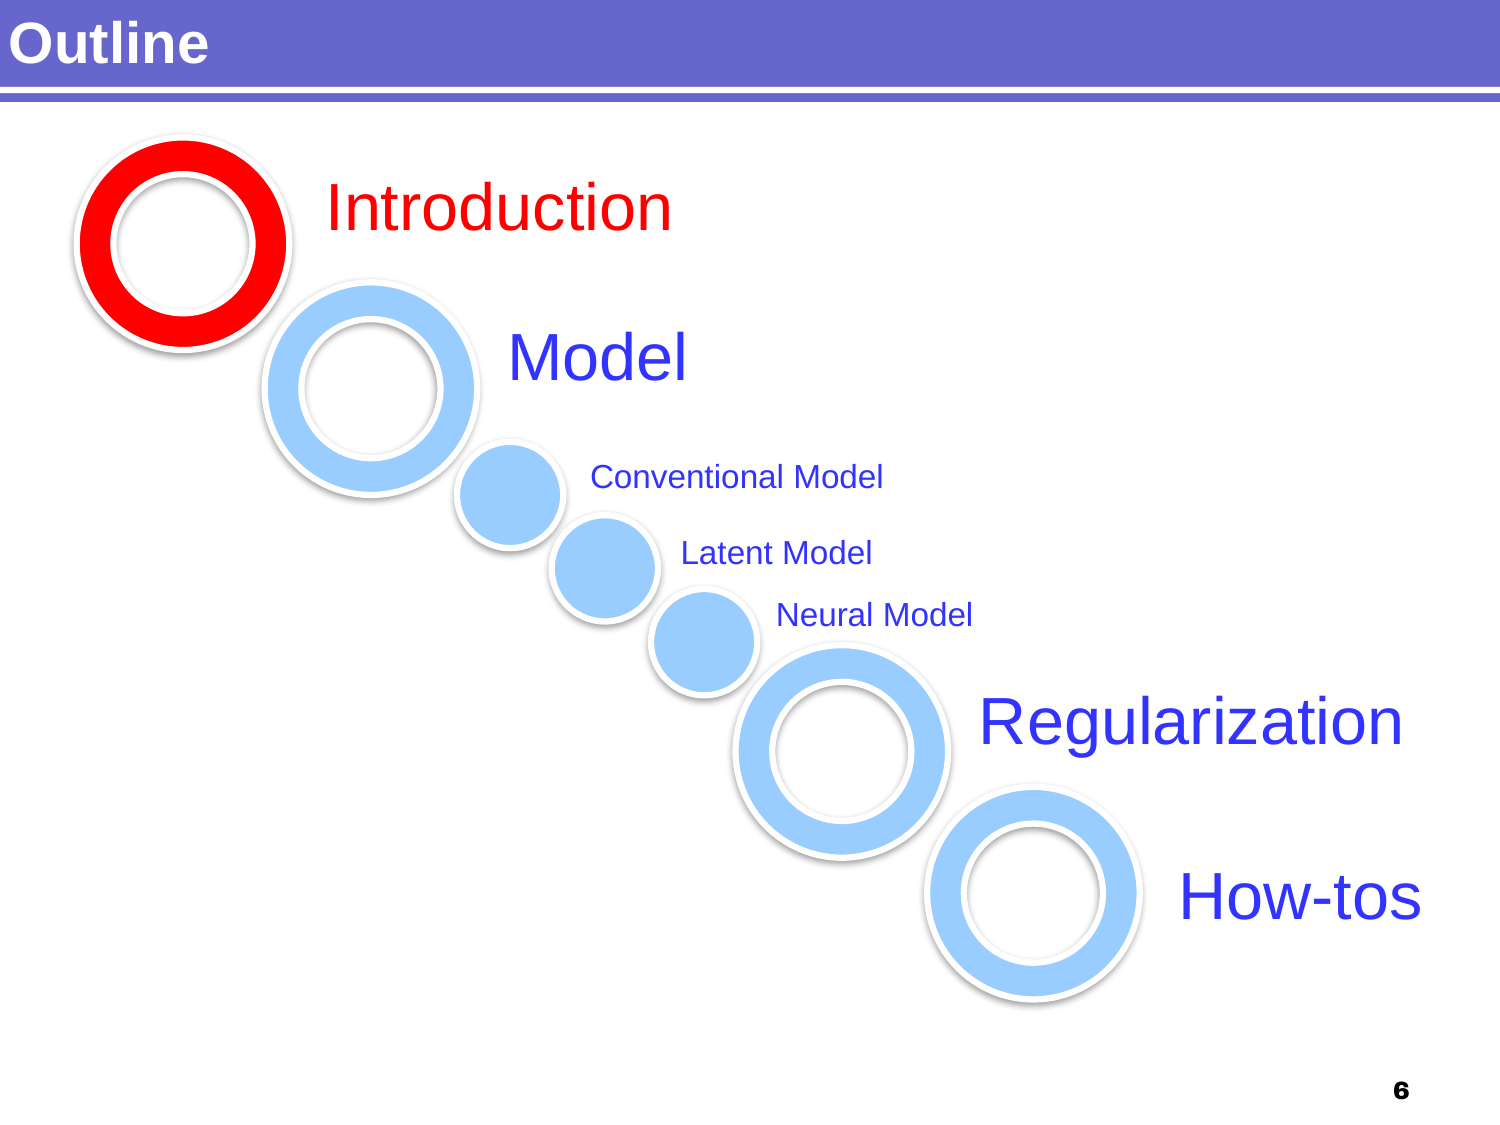

# Outline

Introduction

Model

Conventional Model

Latent Model
Neural Model

Regularization

How-tos
6